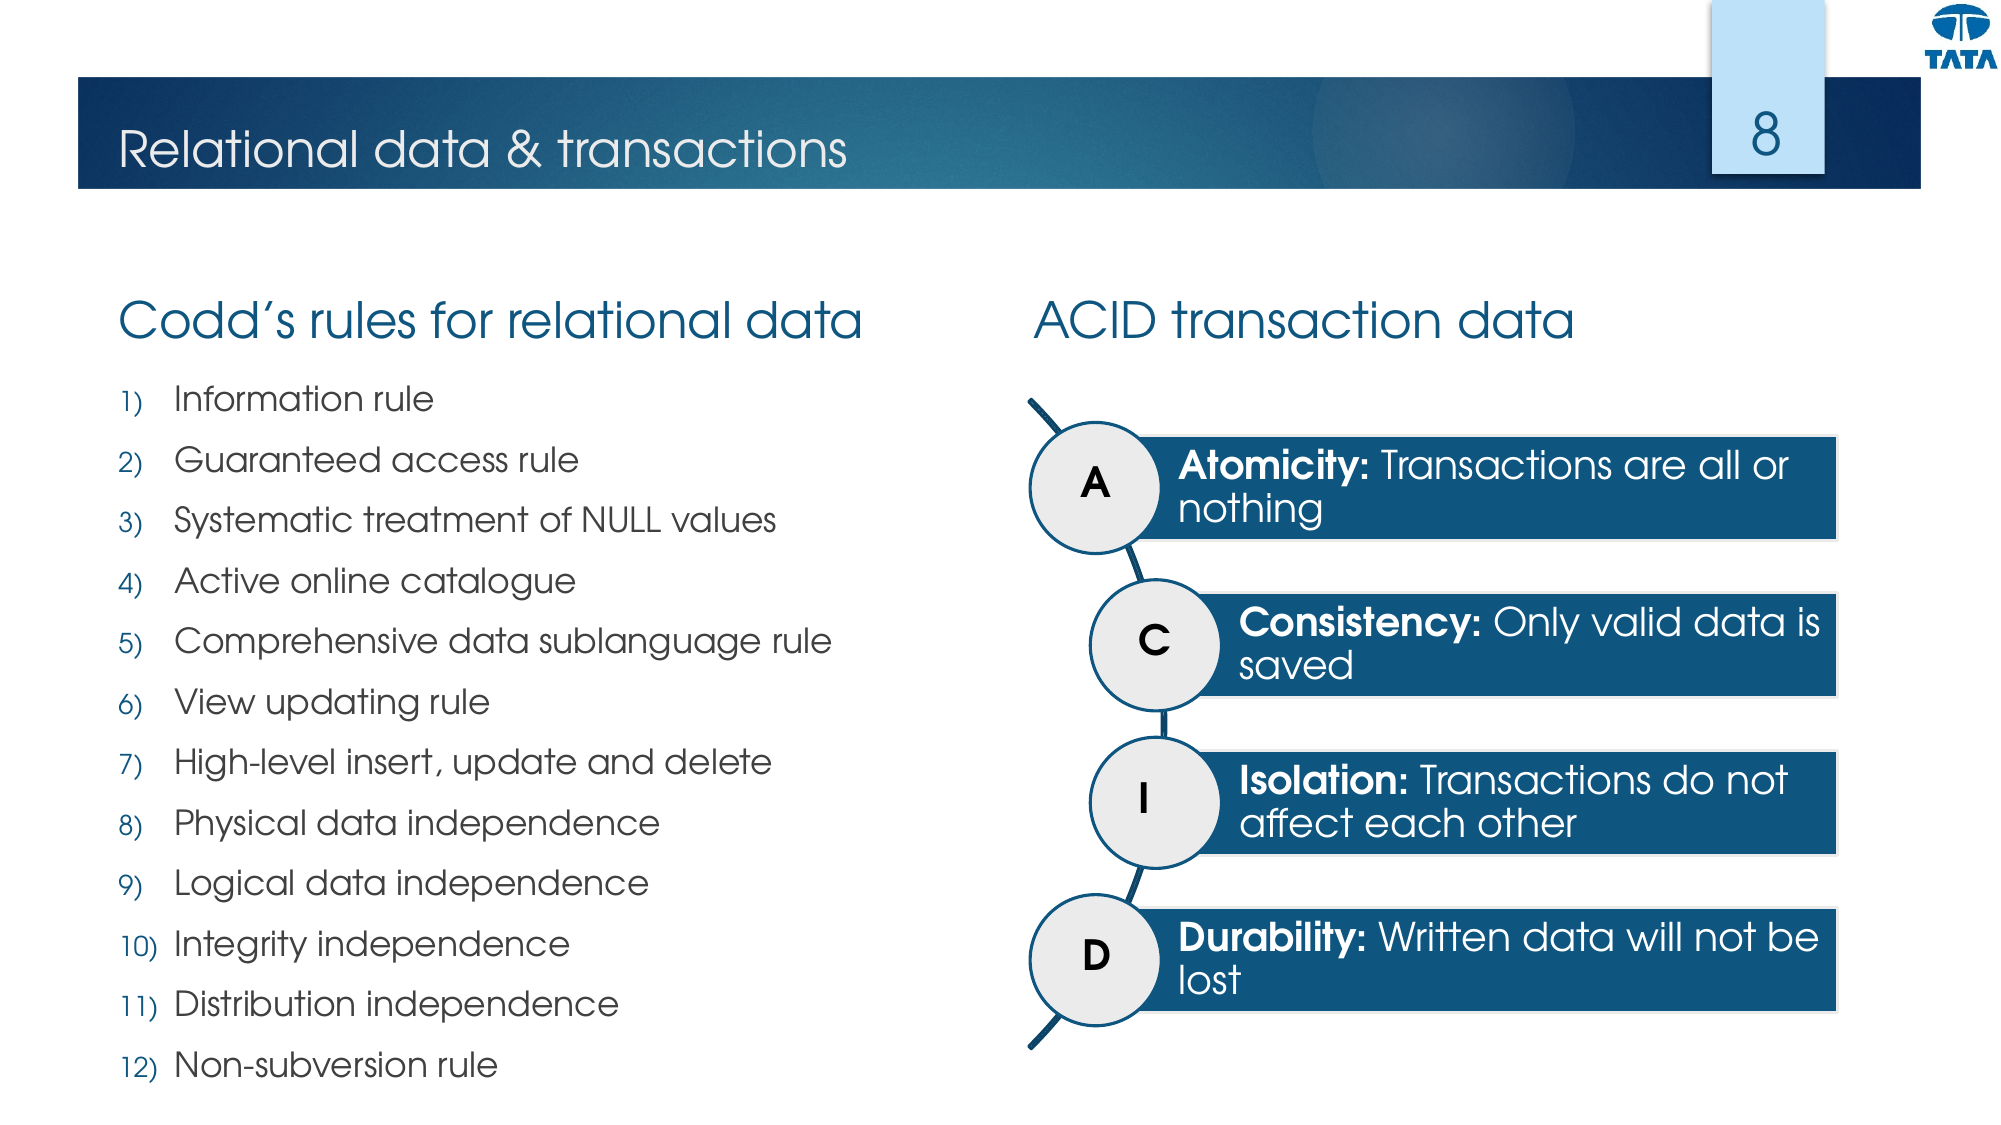

8
# Relational data & transactions

ACID transaction data
Codd’s rules for relational data
Information rule
Guaranteed access rule
Systematic treatment of NULL values
Active online catalogue
Comprehensive data sublanguage rule
View updating rule
High-level insert, update and delete
Physical data independence
Logical data independence
Integrity independence
Distribution independence
Non-subversion rule

Atomicity: Transactions are all or nothing
Consistency: Only valid data is saved
Isolation: Transactions do not affect each other
Durability: Written data will not be lost
A

C
I
D